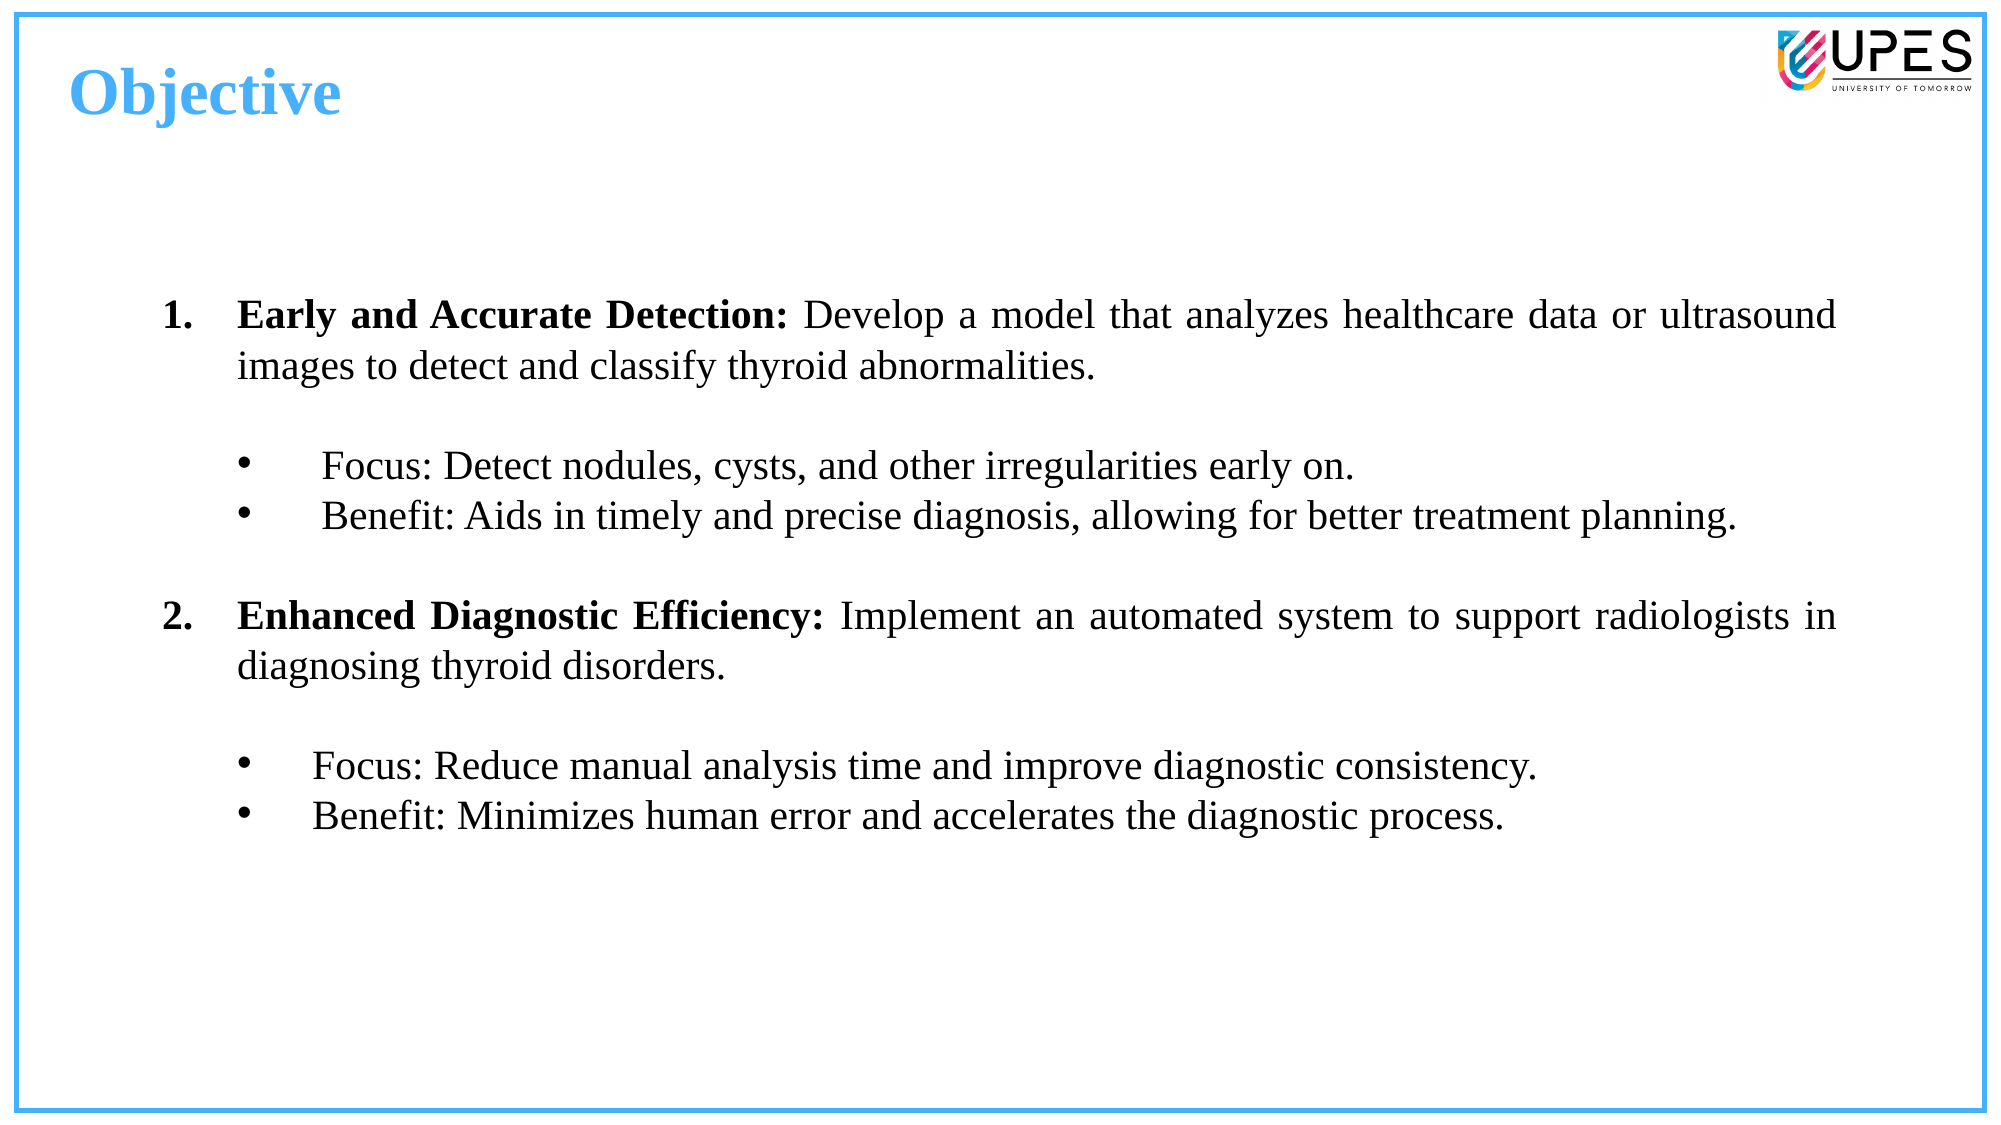

Objective
Early and Accurate Detection: Develop a model that analyzes healthcare data or ultrasound images to detect and classify thyroid abnormalities.

Focus: Detect nodules, cysts, and other irregularities early on.
Benefit: Aids in timely and precise diagnosis, allowing for better treatment planning.

Enhanced Diagnostic Efficiency: Implement an automated system to support radiologists in diagnosing thyroid disorders.

Focus: Reduce manual analysis time and improve diagnostic consistency.
Benefit: Minimizes human error and accelerates the diagnostic process.